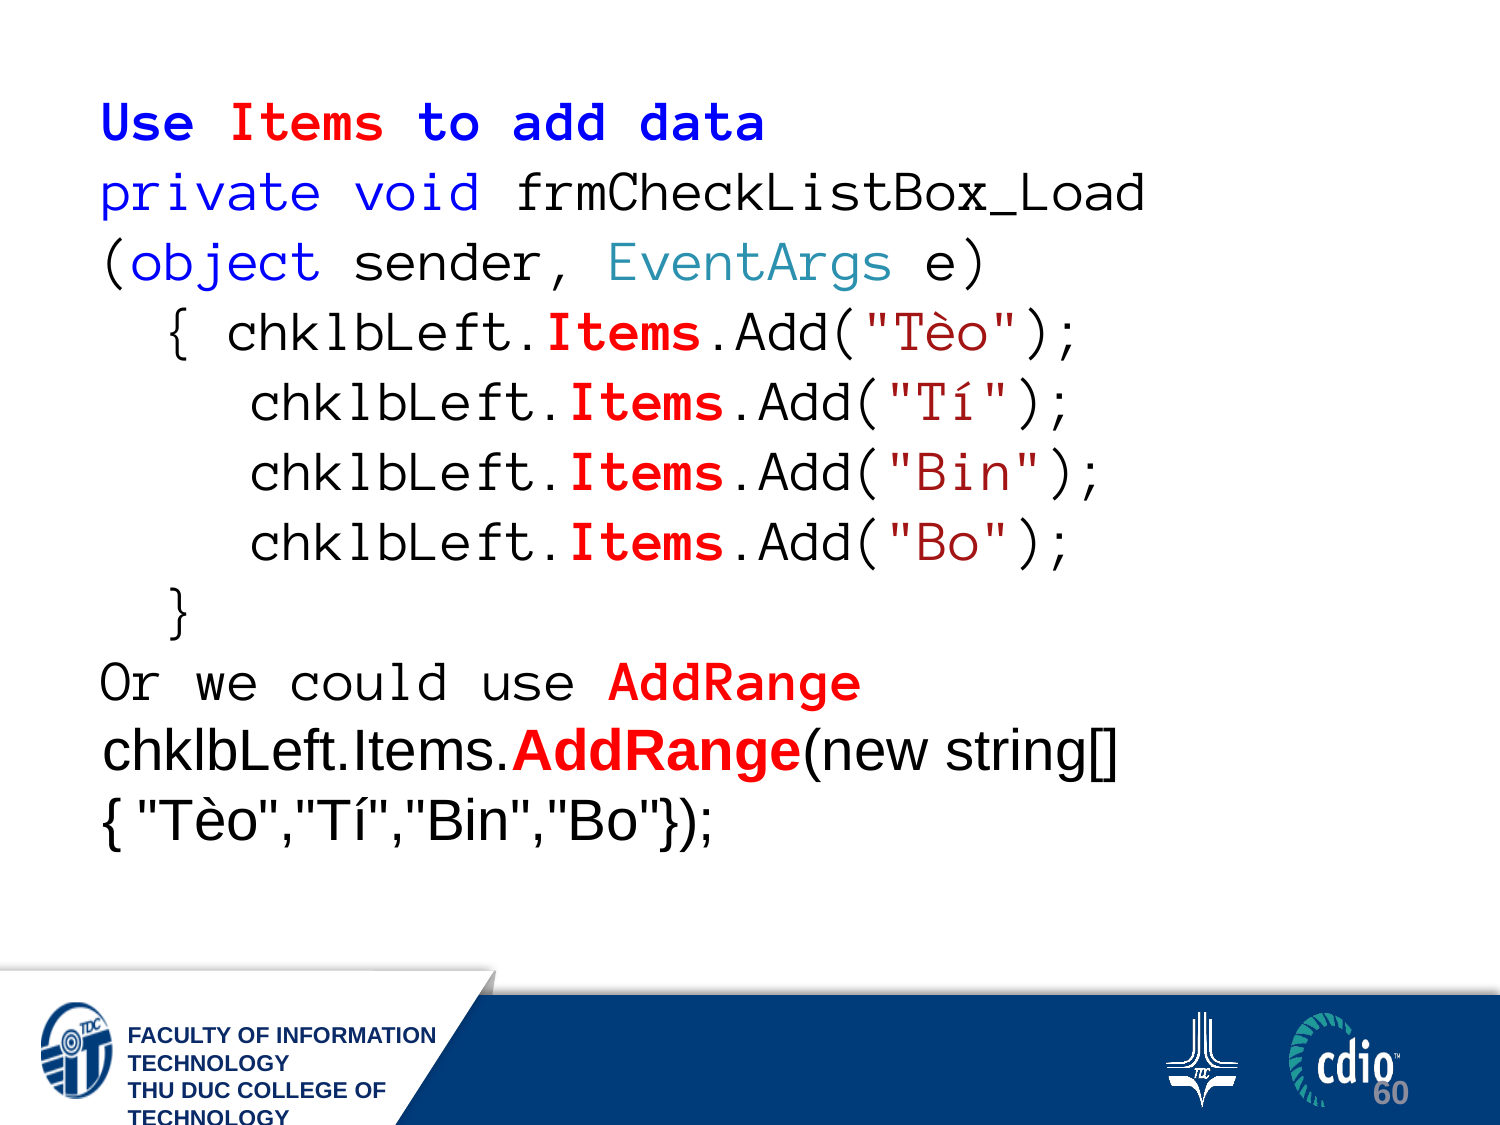

Use Items to add data
private void frmCheckListBox_Load
(object sender, EventArgs e)
  { chklbLeft.Items.Add("Tèo");            	chklbLeft.Items.Add("Tí");            	chklbLeft.Items.Add("Bin");            	chklbLeft.Items.Add("Bo");
  }
Or we could use AddRange
chklbLeft.Items.AddRange(new string[] { "Tèo","Tí","Bin","Bo"});
60